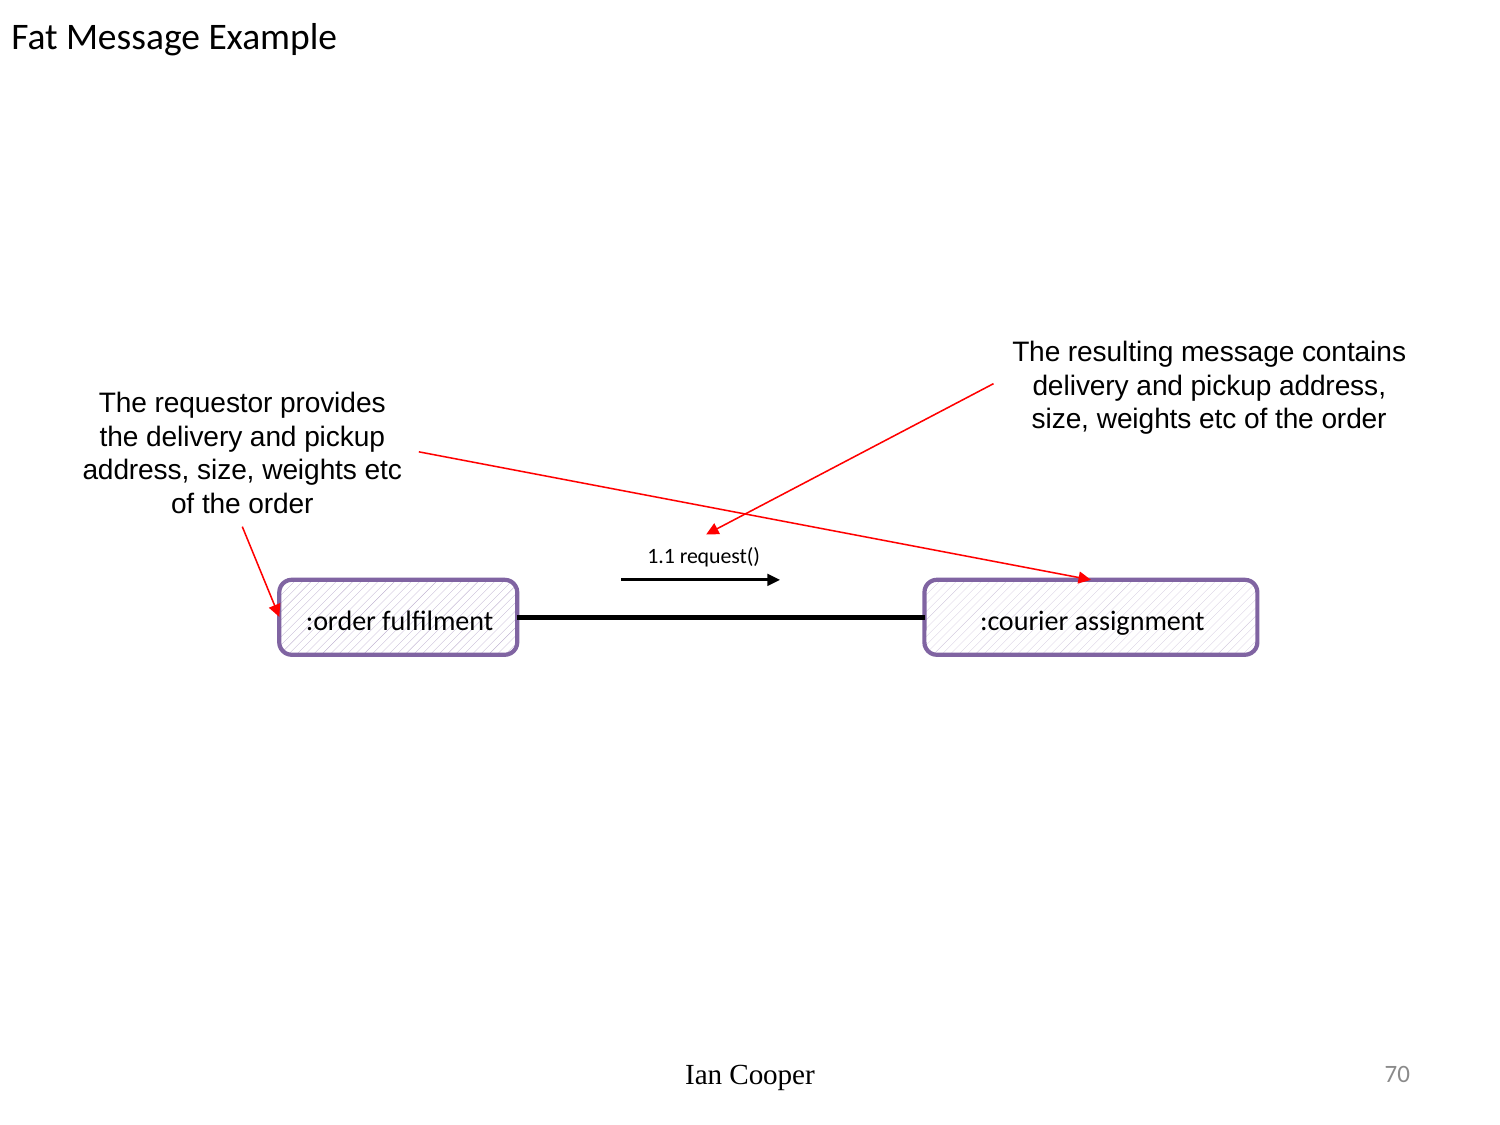

Fat Message Example
The resulting message contains delivery and pickup address, size, weights etc of the order
The requestor provides the delivery and pickup address, size, weights etc of the order
1.1 request()

:courier assignment
:order fulfilment
Ian Cooper
70